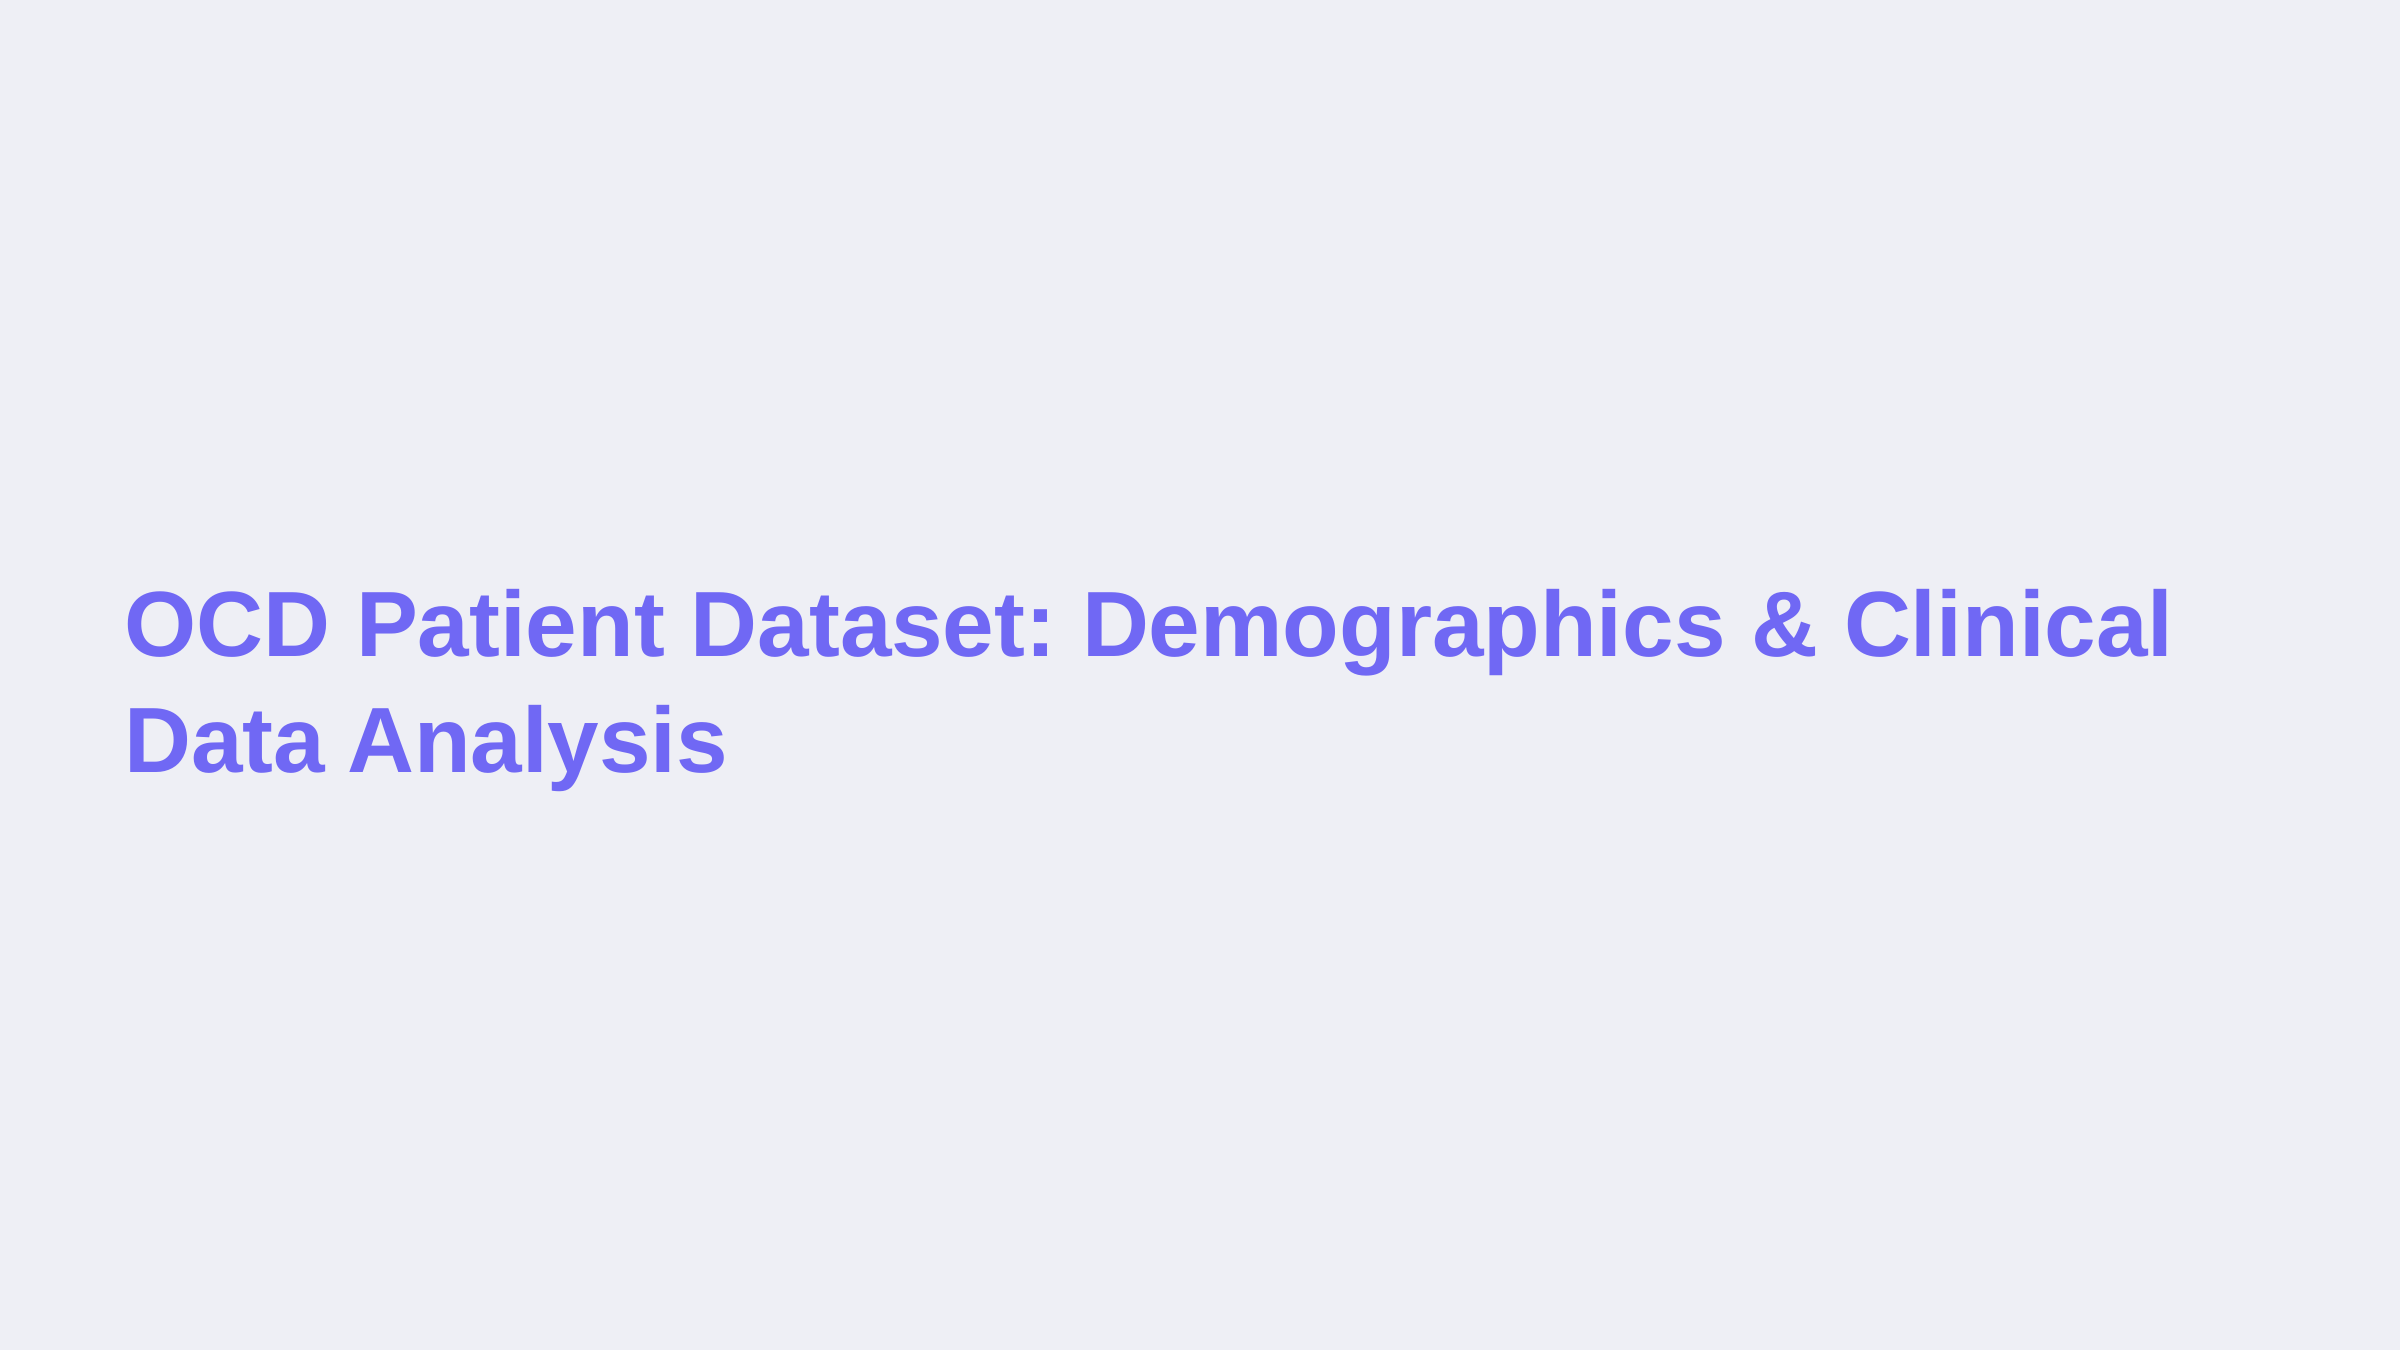

OCD Patient Dataset: Demographics & Clinical Data Analysis